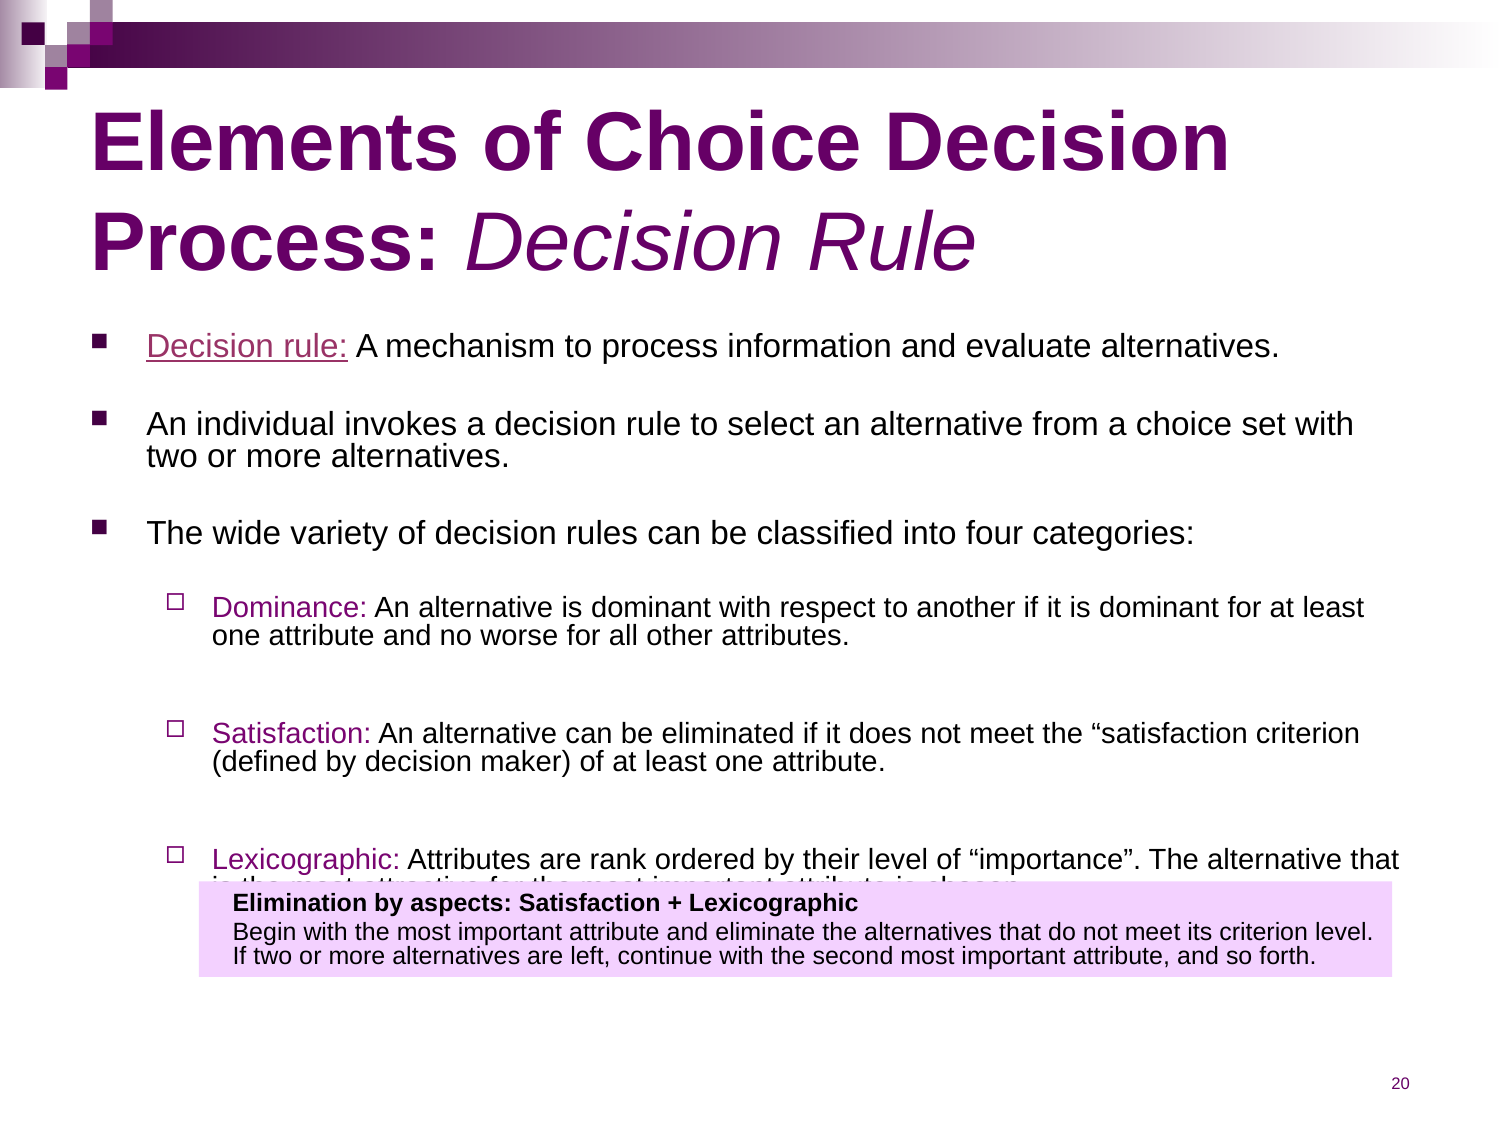

# Elements of Choice Decision Process: Decision Rule
Decision rule: A mechanism to process information and evaluate alternatives.

An individual invokes a decision rule to select an alternative from a choice set with two or more alternatives.

The wide variety of decision rules can be classified into four categories:

Dominance: An alternative is dominant with respect to another if it is dominant for at least one attribute and no worse for all other attributes.

Satisfaction: An alternative can be eliminated if it does not meet the “satisfaction criterion (defined by decision maker) of at least one attribute.

Lexicographic: Attributes are rank ordered by their level of “importance”. The alternative that is the most attractive for the most important attribute is chosen.

Utility: …

Elimination by aspects: Satisfaction + Lexicographic
Begin with the most important attribute and eliminate the alternatives that do not meet its criterion level. If two or more alternatives are left, continue with the second most important attribute, and so forth.
20